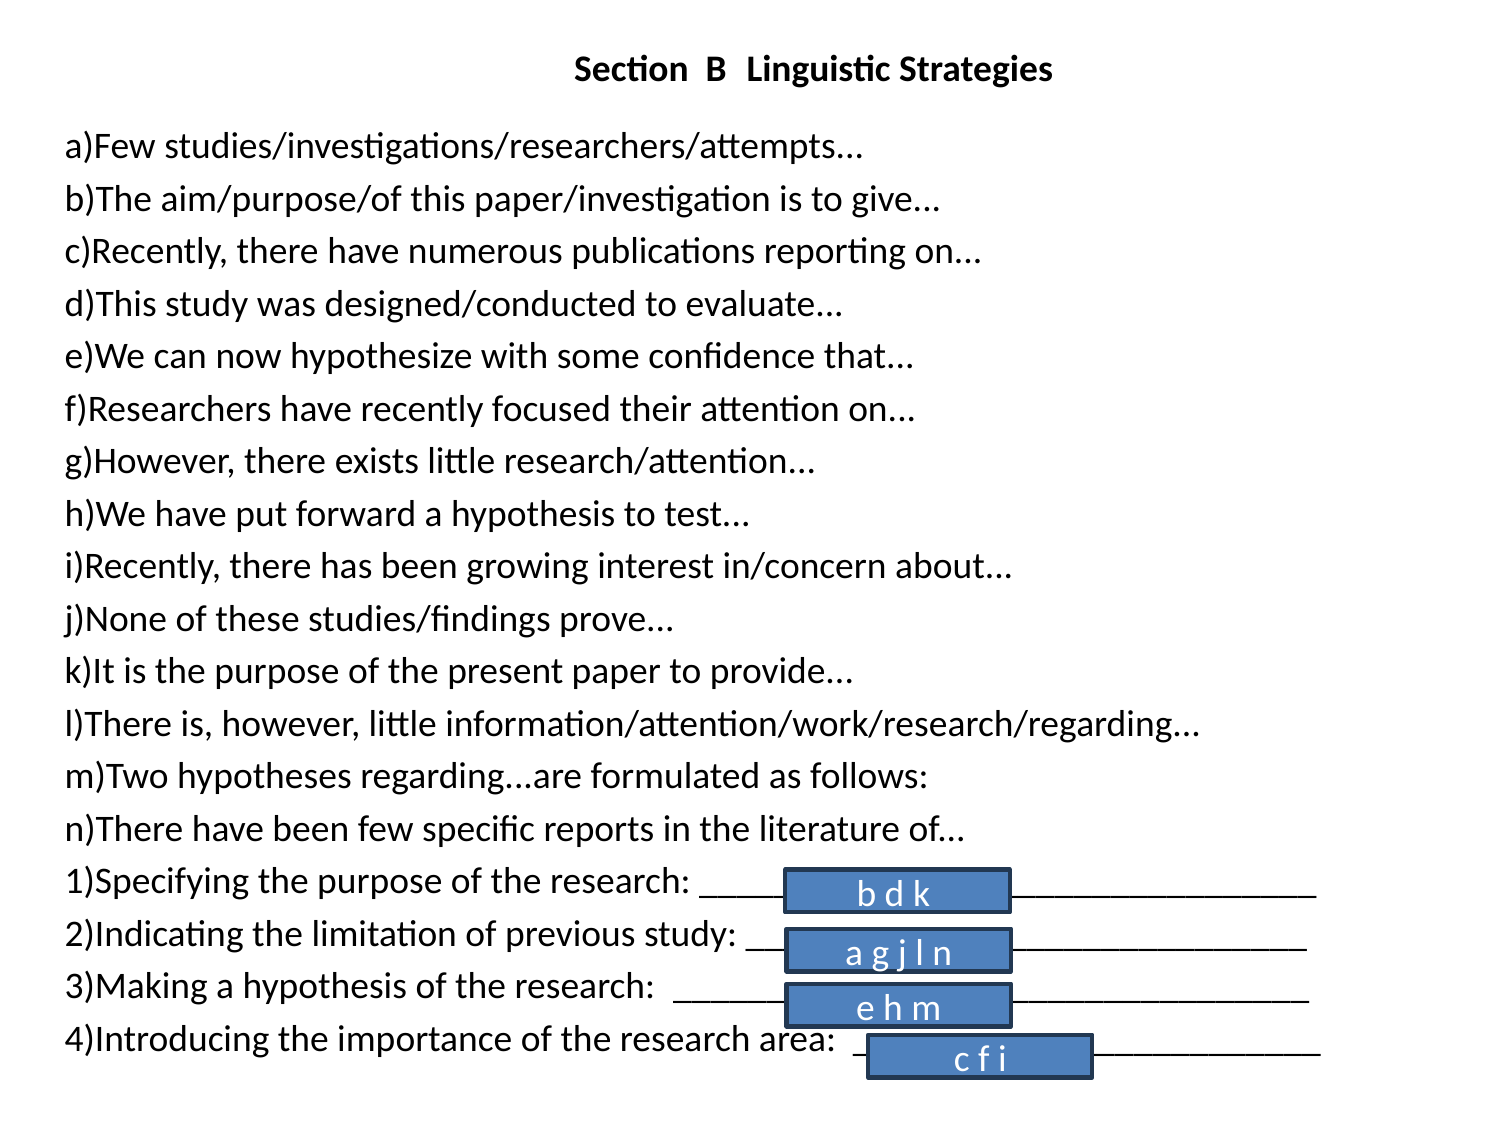

# Section  B	Linguistic Strategies
a)Few studies/investigations/researchers/attempts...
b)The aim/purpose/of this paper/investigation is to give...
c)Recently, there have numerous publications reporting on...
d)This study was designed/conducted to evaluate...
e)We can now hypothesize with some confidence that...
f)Researchers have recently focused their attention on...
g)However, there exists little research/attention...
h)We have put forward a hypothesis to test...
i)Recently, there has been growing interest in/concern about...
j)None of these studies/findings prove...
k)It is the purpose of the present paper to provide...
l)There is, however, little information/attention/work/research/regarding...
m)Two hypotheses regarding...are formulated as follows:
n)There have been few specific reports in the literature of...
1)Specifying the purpose of the research: _________________________________
2)Indicating the limitation of previous study: ______________________________
3)Making a hypothesis of the research:	 __________________________________
4)Introducing the importance of the research area:  _________________________
b d k
a g j l n
e h m
c f i